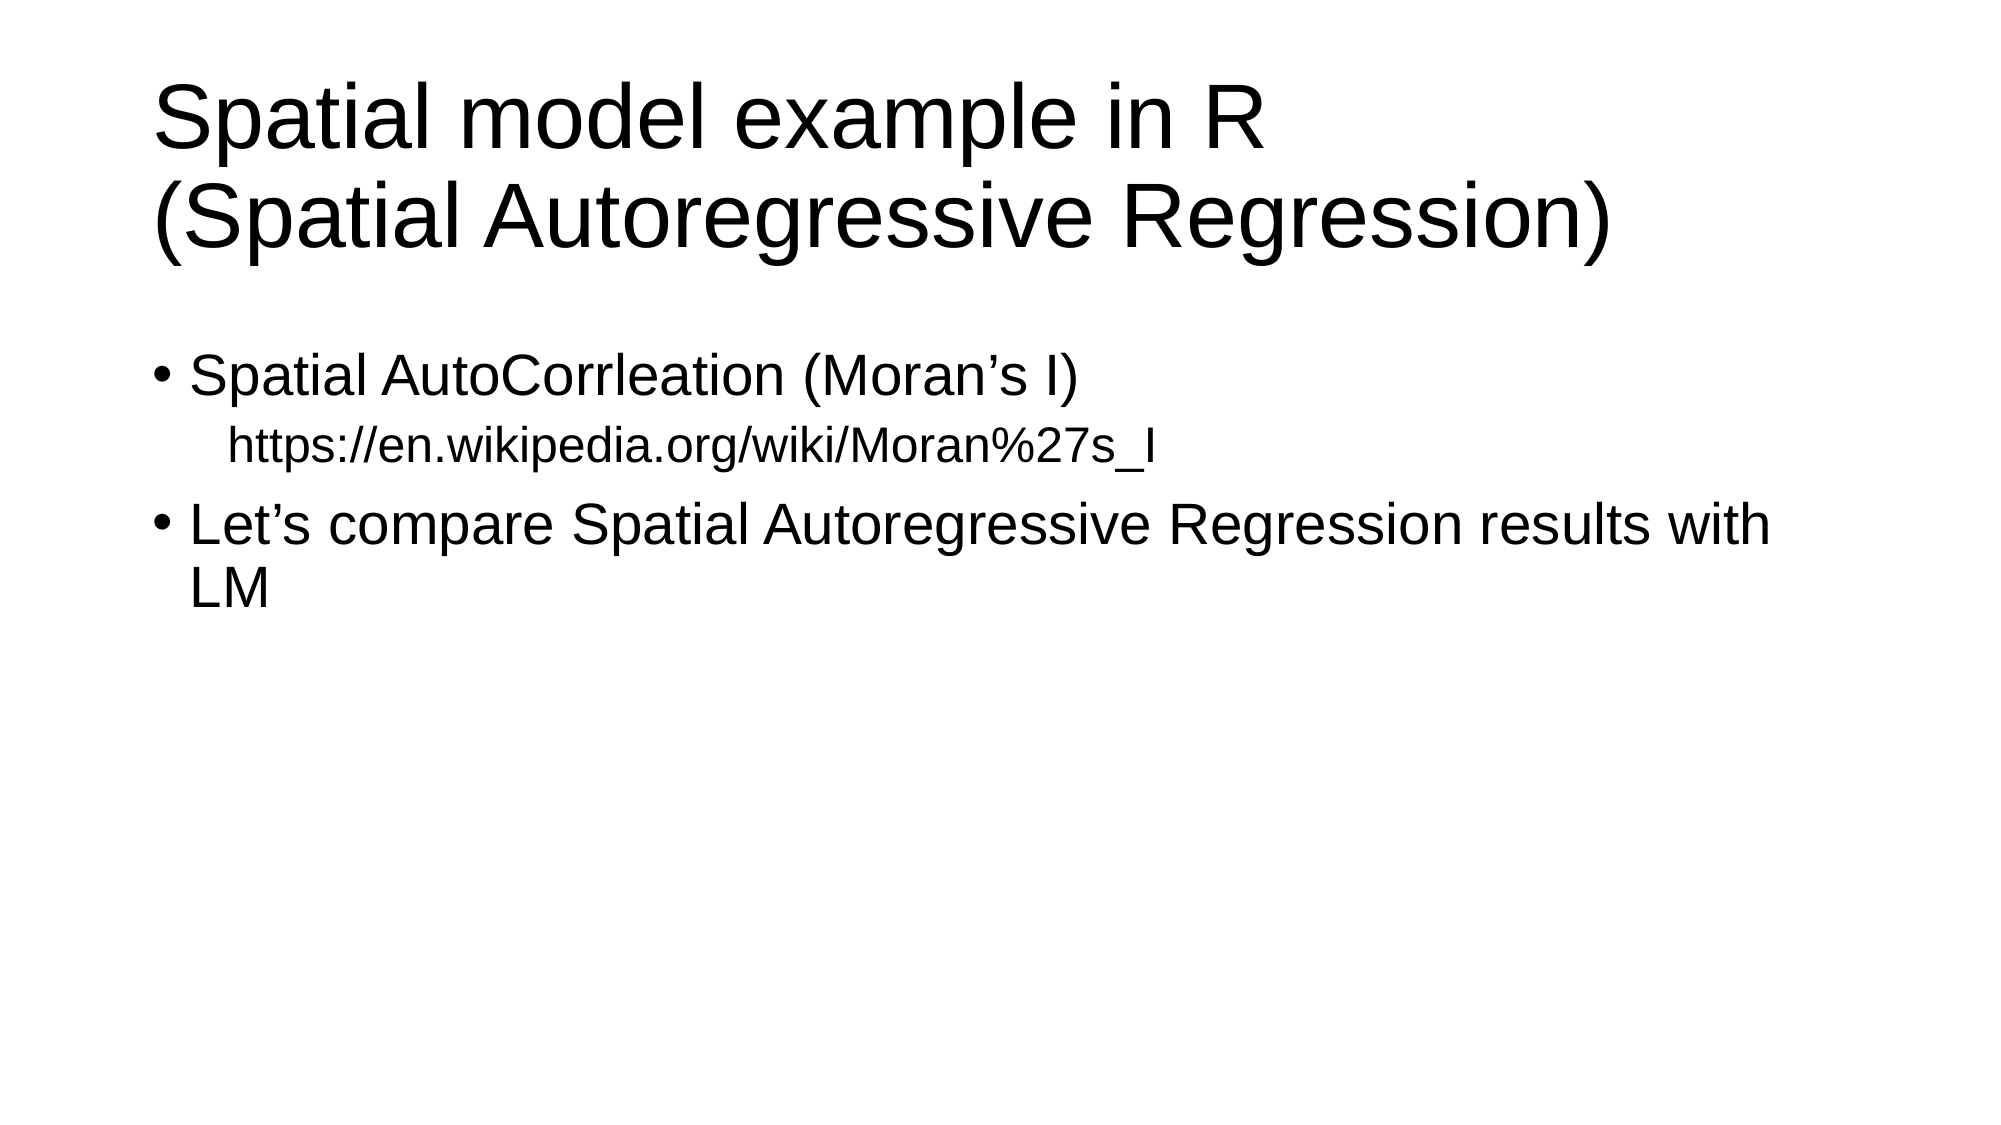

# Spatial model example in R (Spatial Autoregressive Regression)
Spatial AutoCorrleation (Moran’s I)
https://en.wikipedia.org/wiki/Moran%27s_I
Let’s compare Spatial Autoregressive Regression results with LM